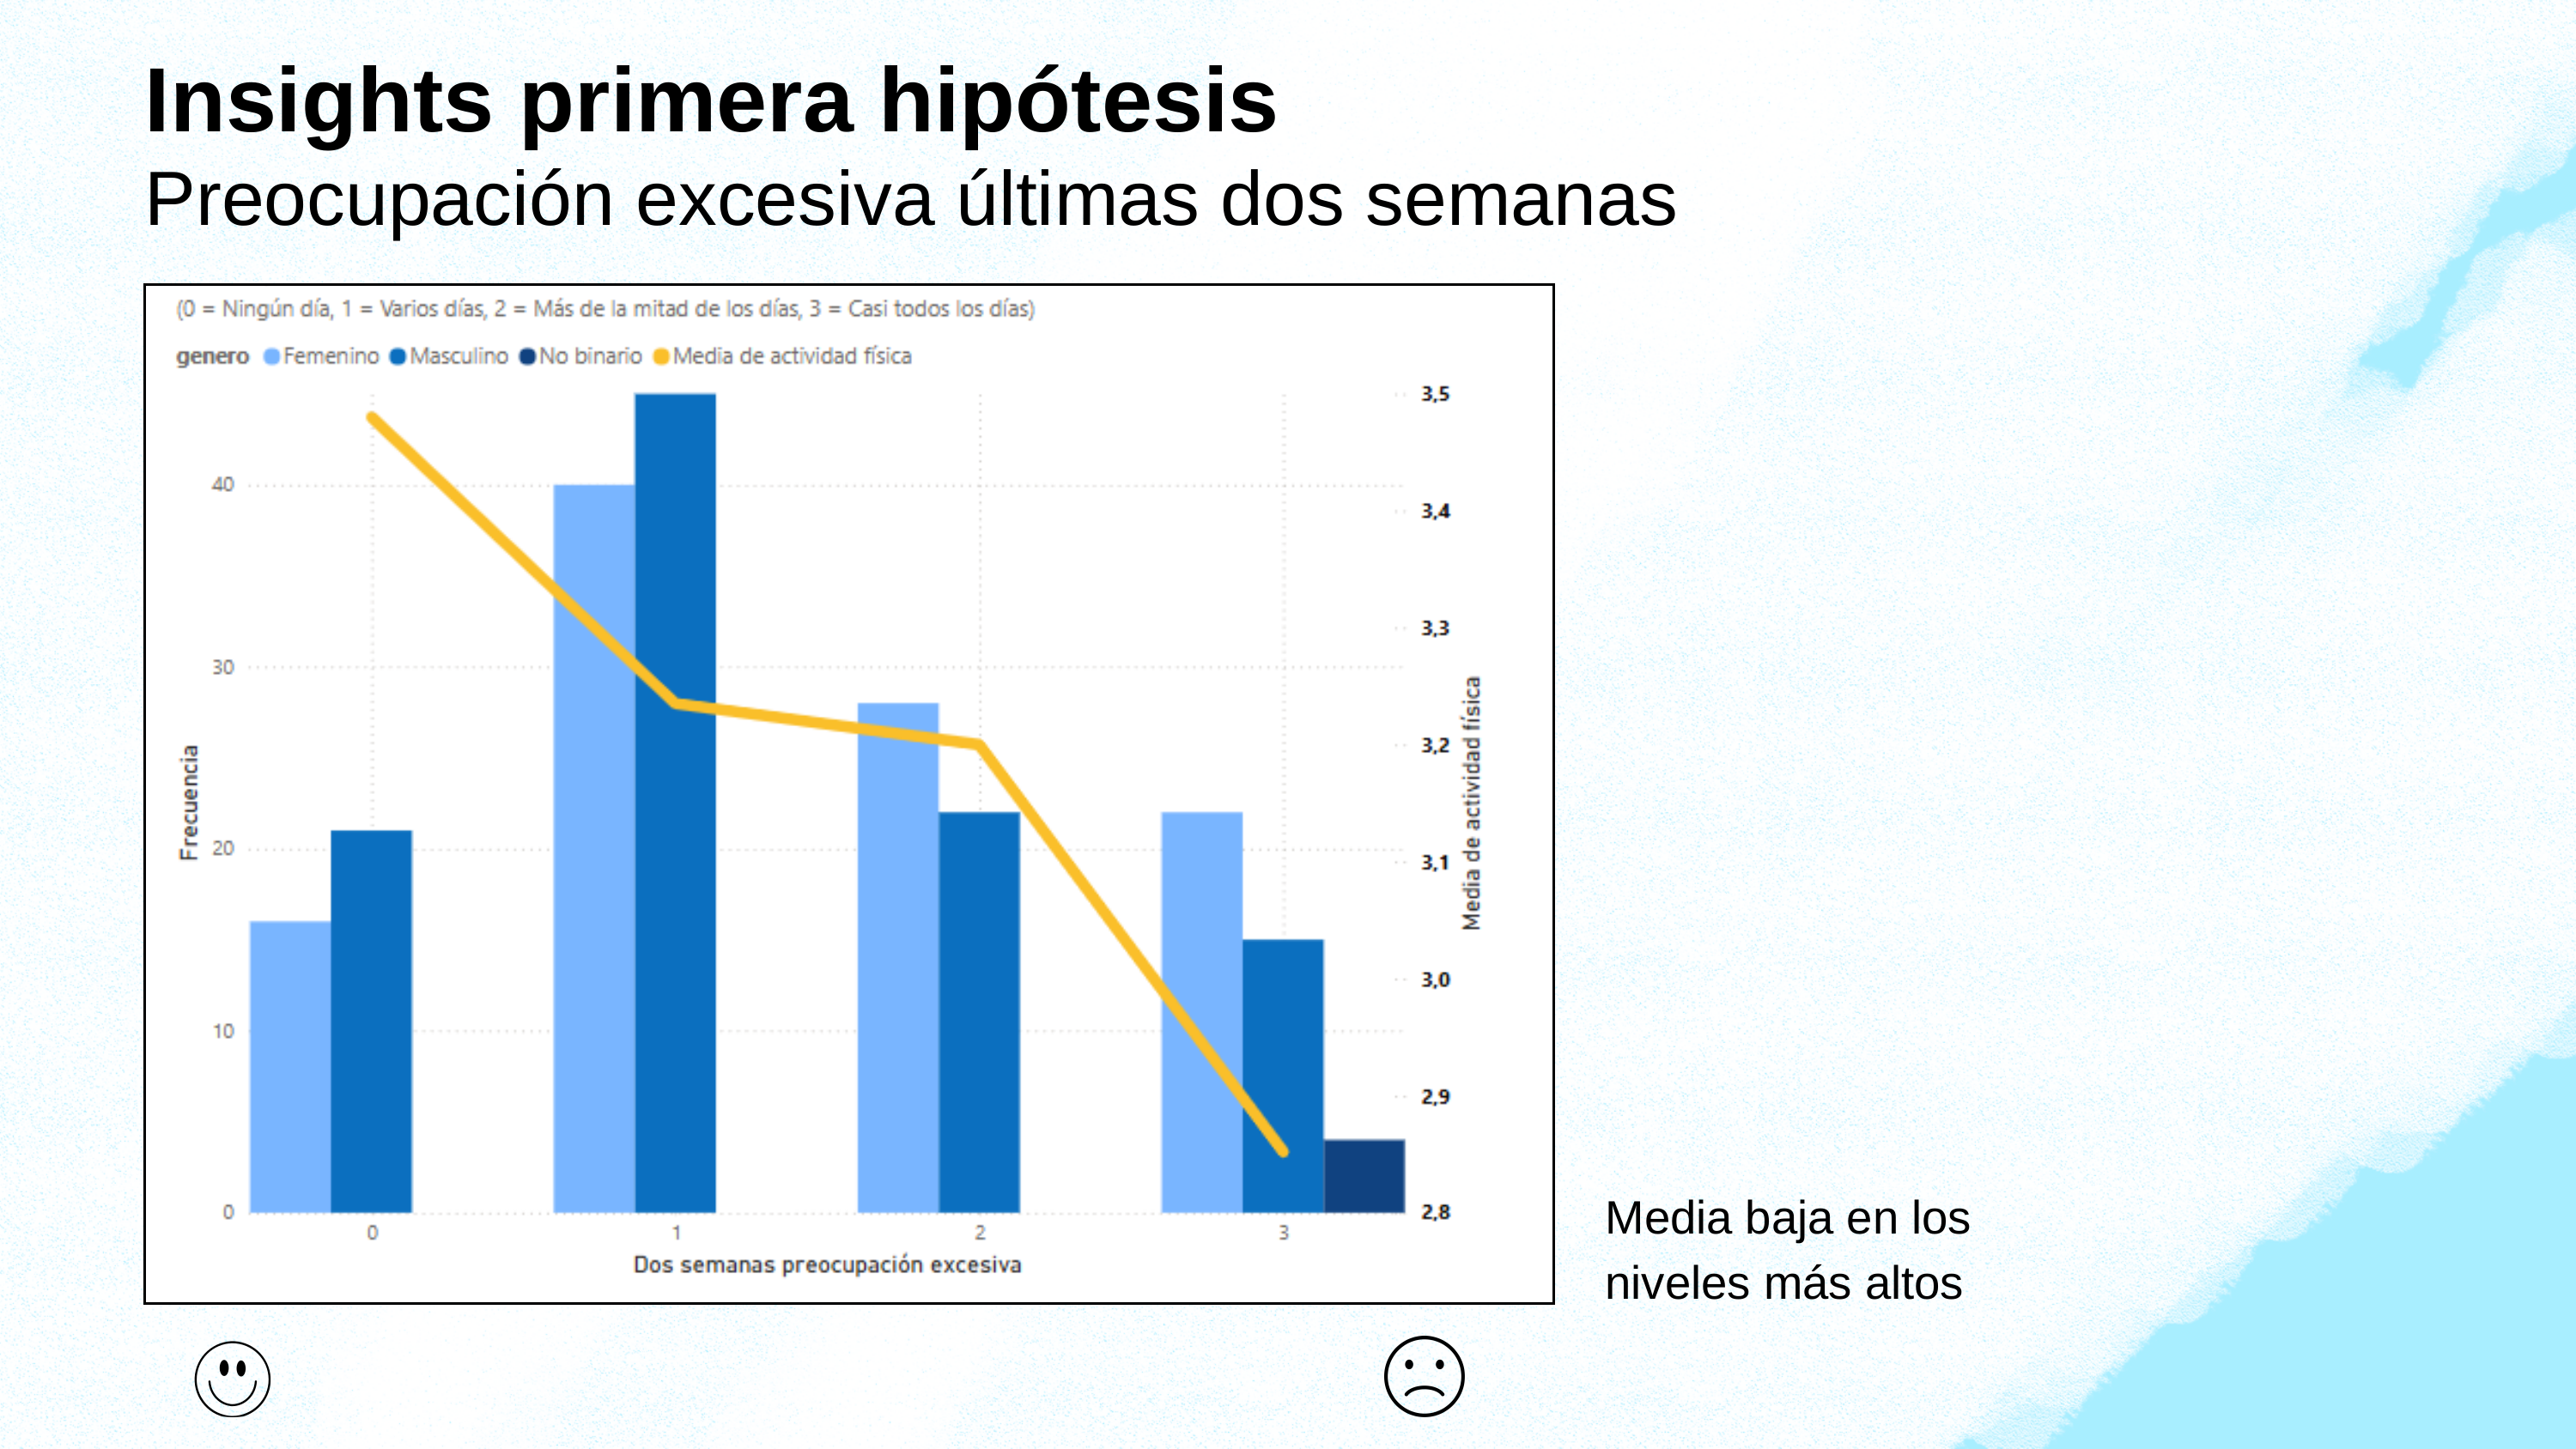

Insights primera hipótesis
Preocupación excesiva últimas dos semanas

Media baja en los
niveles más altos